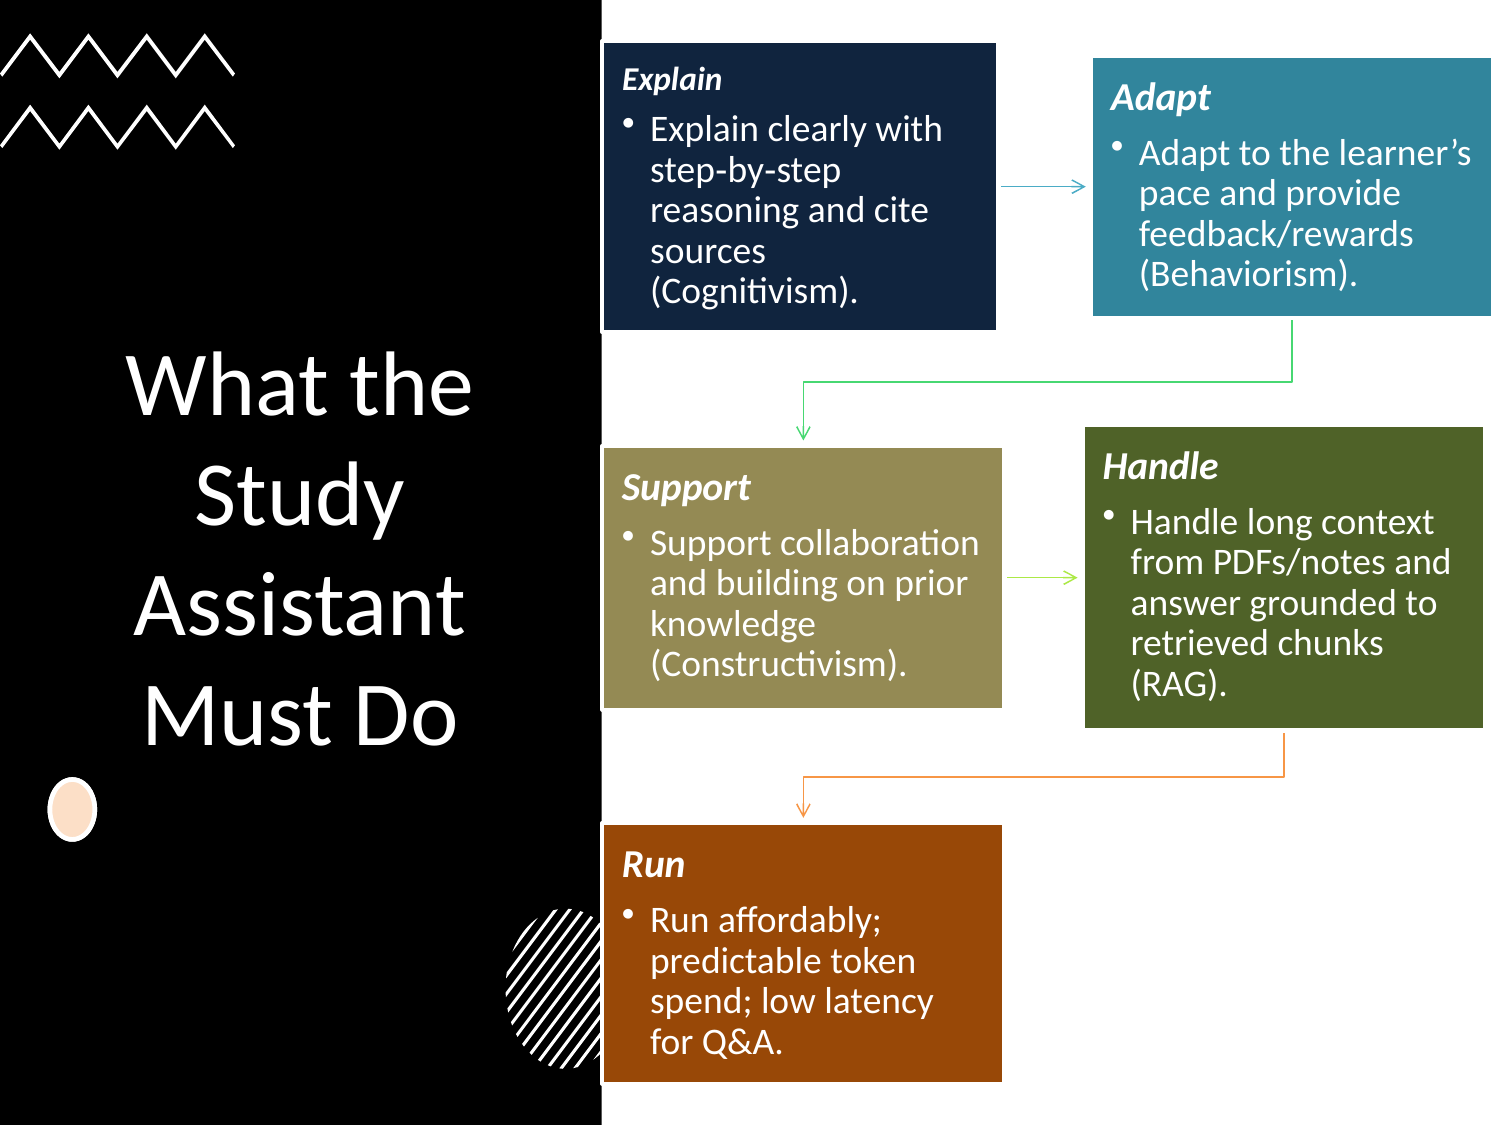

Explain
Explain clearly with step‑by‑step reasoning and cite sources (Cognitivism).

Adapt
Adapt to the learner’s pace and provide feedback/rewards (Behaviorism).

Support
Support collaboration and building on prior knowledge (Constructivism).

Handle
Handle long context from PDFs/notes and answer grounded to retrieved chunks (RAG).
Run
Run affordably; predictable token spend; low latency for Q&A.

# What the Study Assistant Must Do